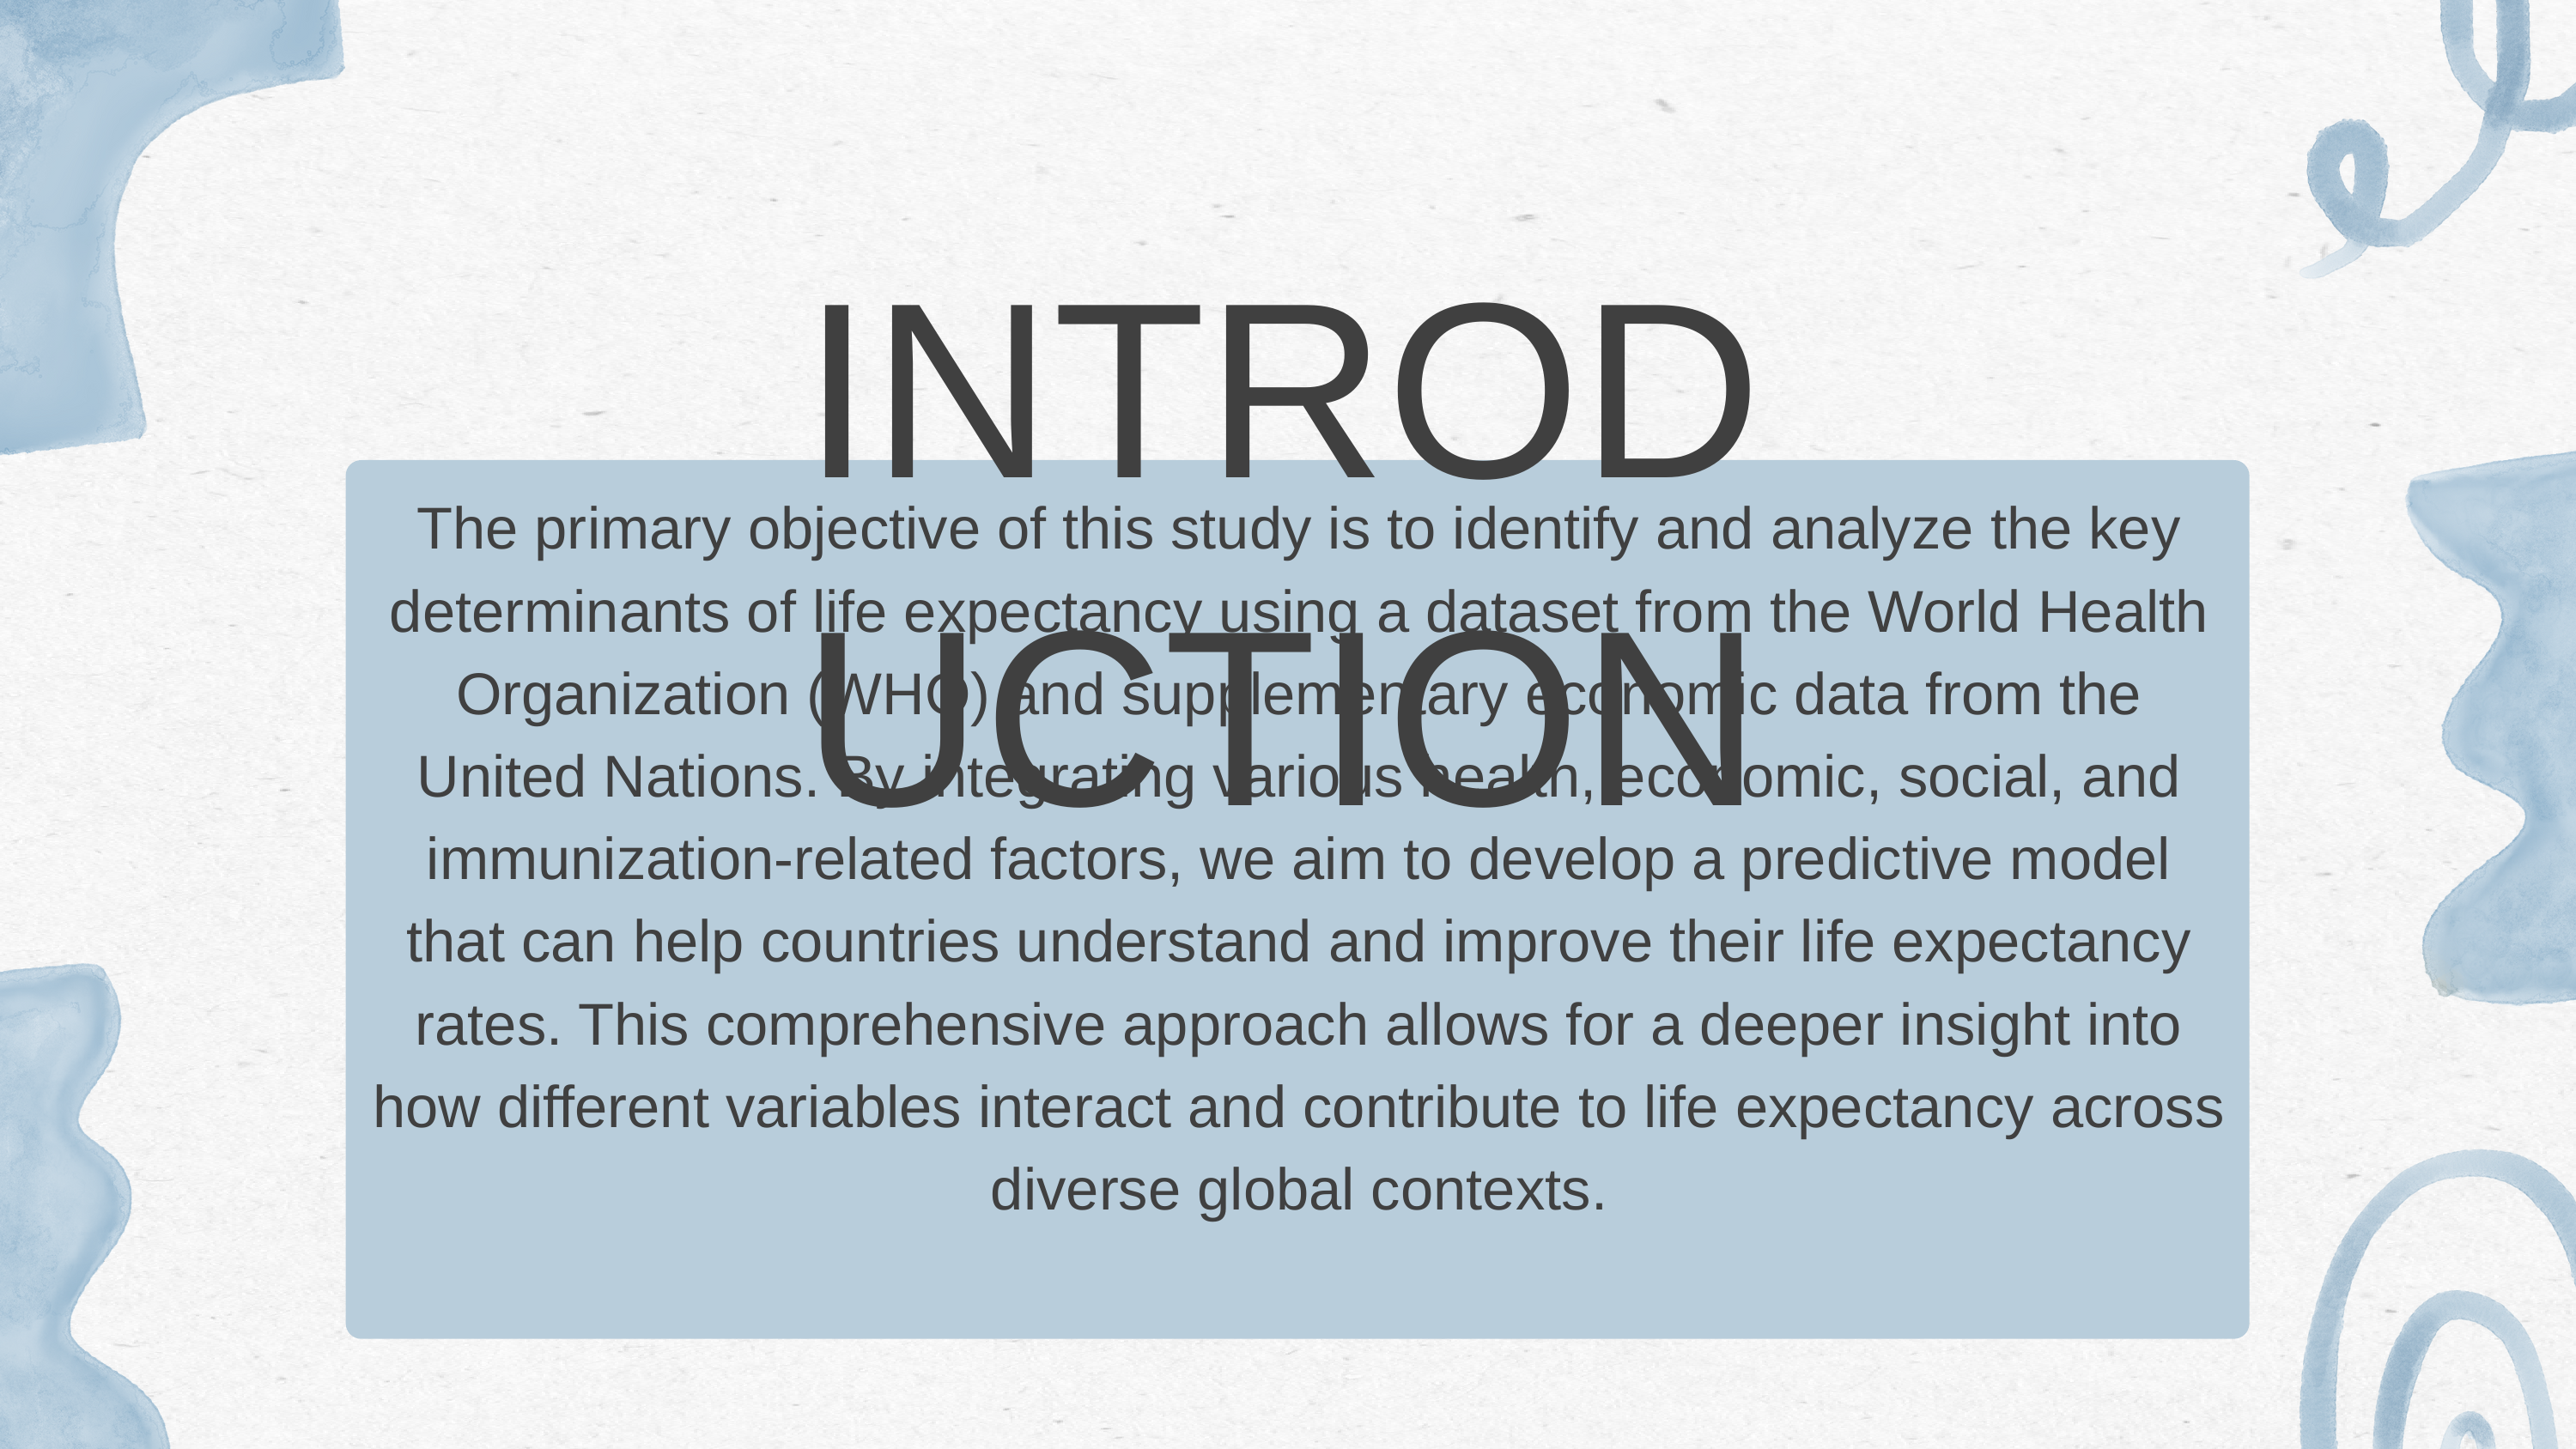

INTRODUCTION

The primary objective of this study is to identify and analyze the key determinants of life expectancy using a dataset from the World Health Organization (WHO) and supplementary economic data from the United Nations. By integrating various health, economic, social, and immunization-related factors, we aim to develop a predictive model that can help countries understand and improve their life expectancy rates. This comprehensive approach allows for a deeper insight into how different variables interact and contribute to life expectancy across diverse global contexts.